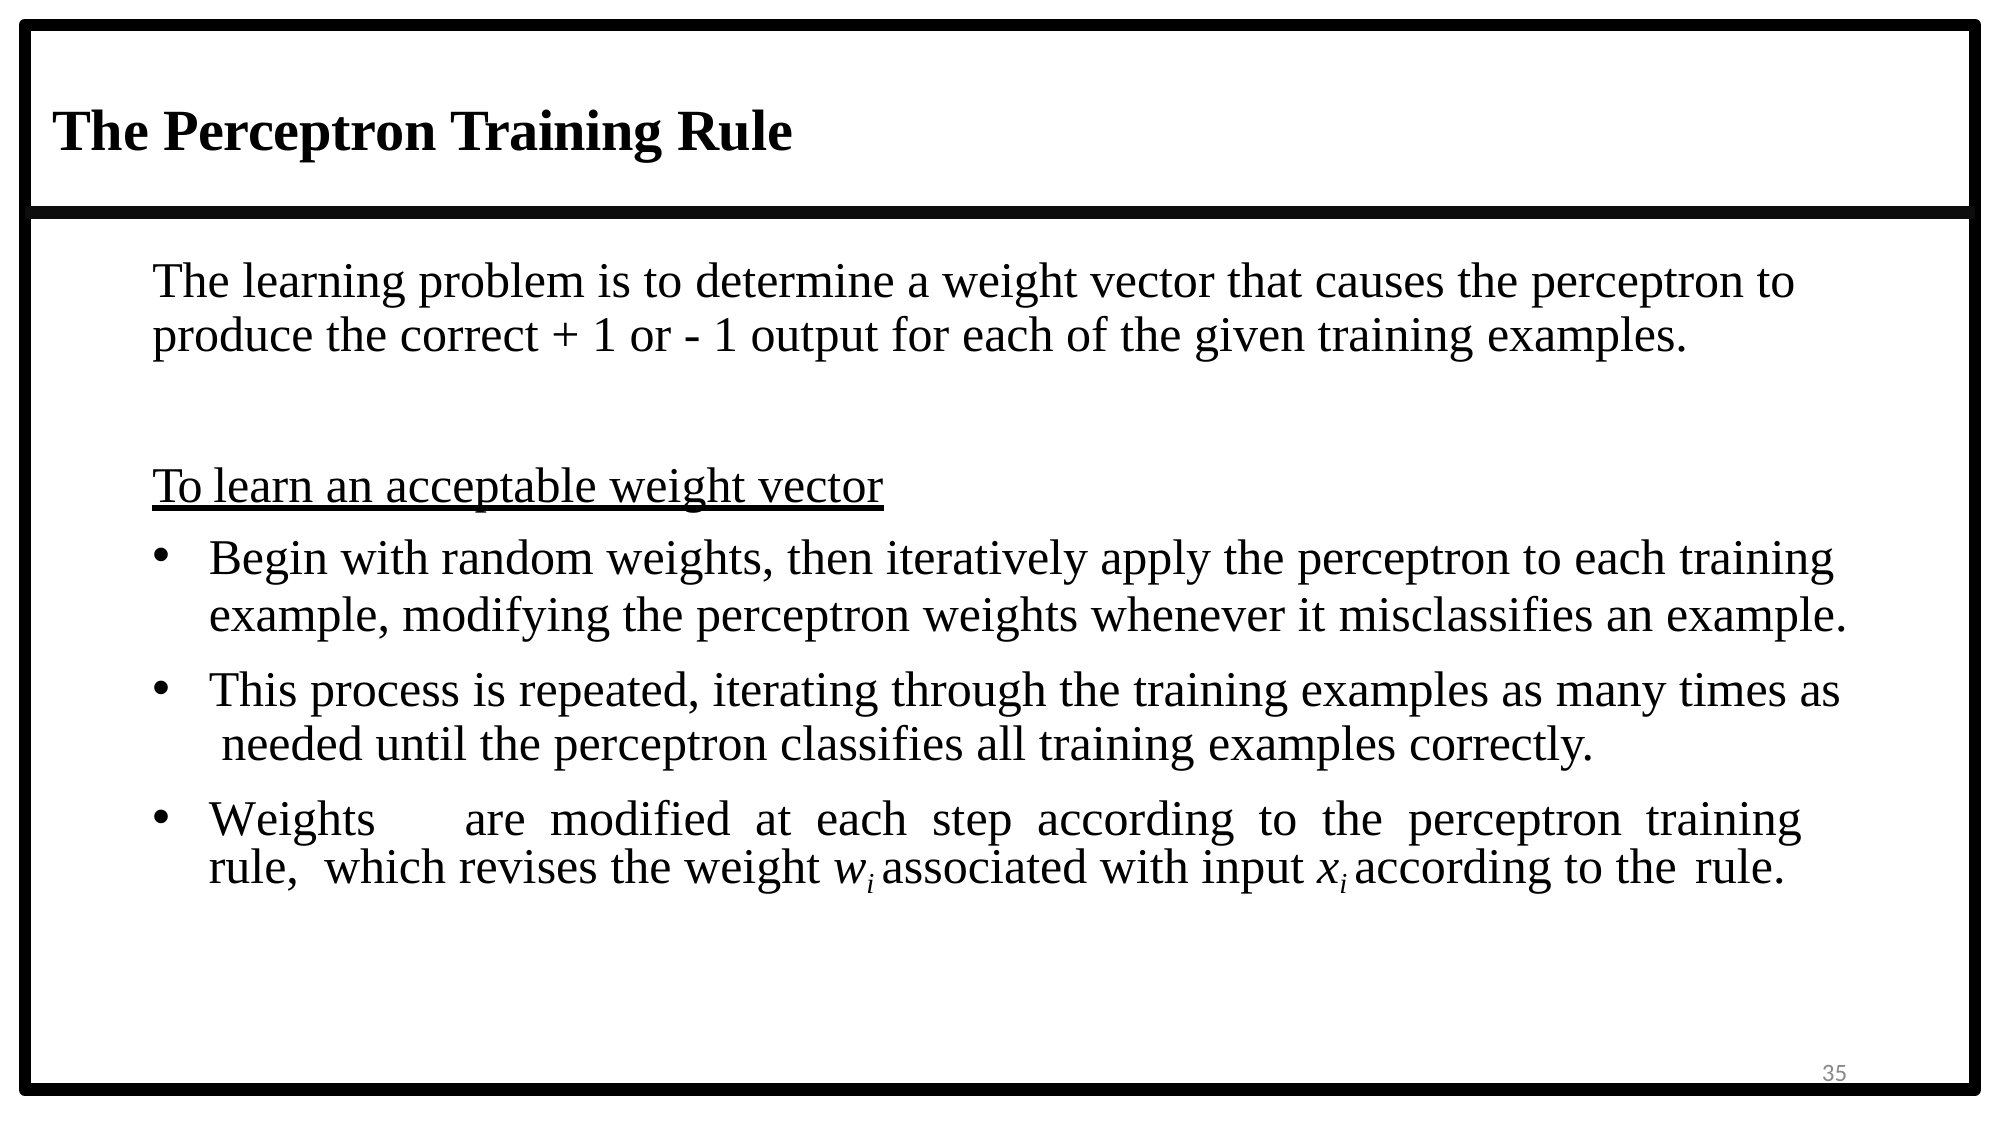

# The Perceptron Training Rule
The learning problem is to determine a weight vector that causes the perceptron to  produce the correct + 1 or - 1 output for each of the given training examples.

To learn an acceptable weight vector
Begin with random weights, then iteratively apply the perceptron to each training
example, modifying the perceptron weights whenever it misclassifies an example.
This process is repeated, iterating through the training examples as many times as  needed until the perceptron classifies all training examples correctly.
Weights	are	modified	at	each	step	according	to	the	perceptron	training	rule,  which revises the weight wi associated with input xi according to the rule.
35